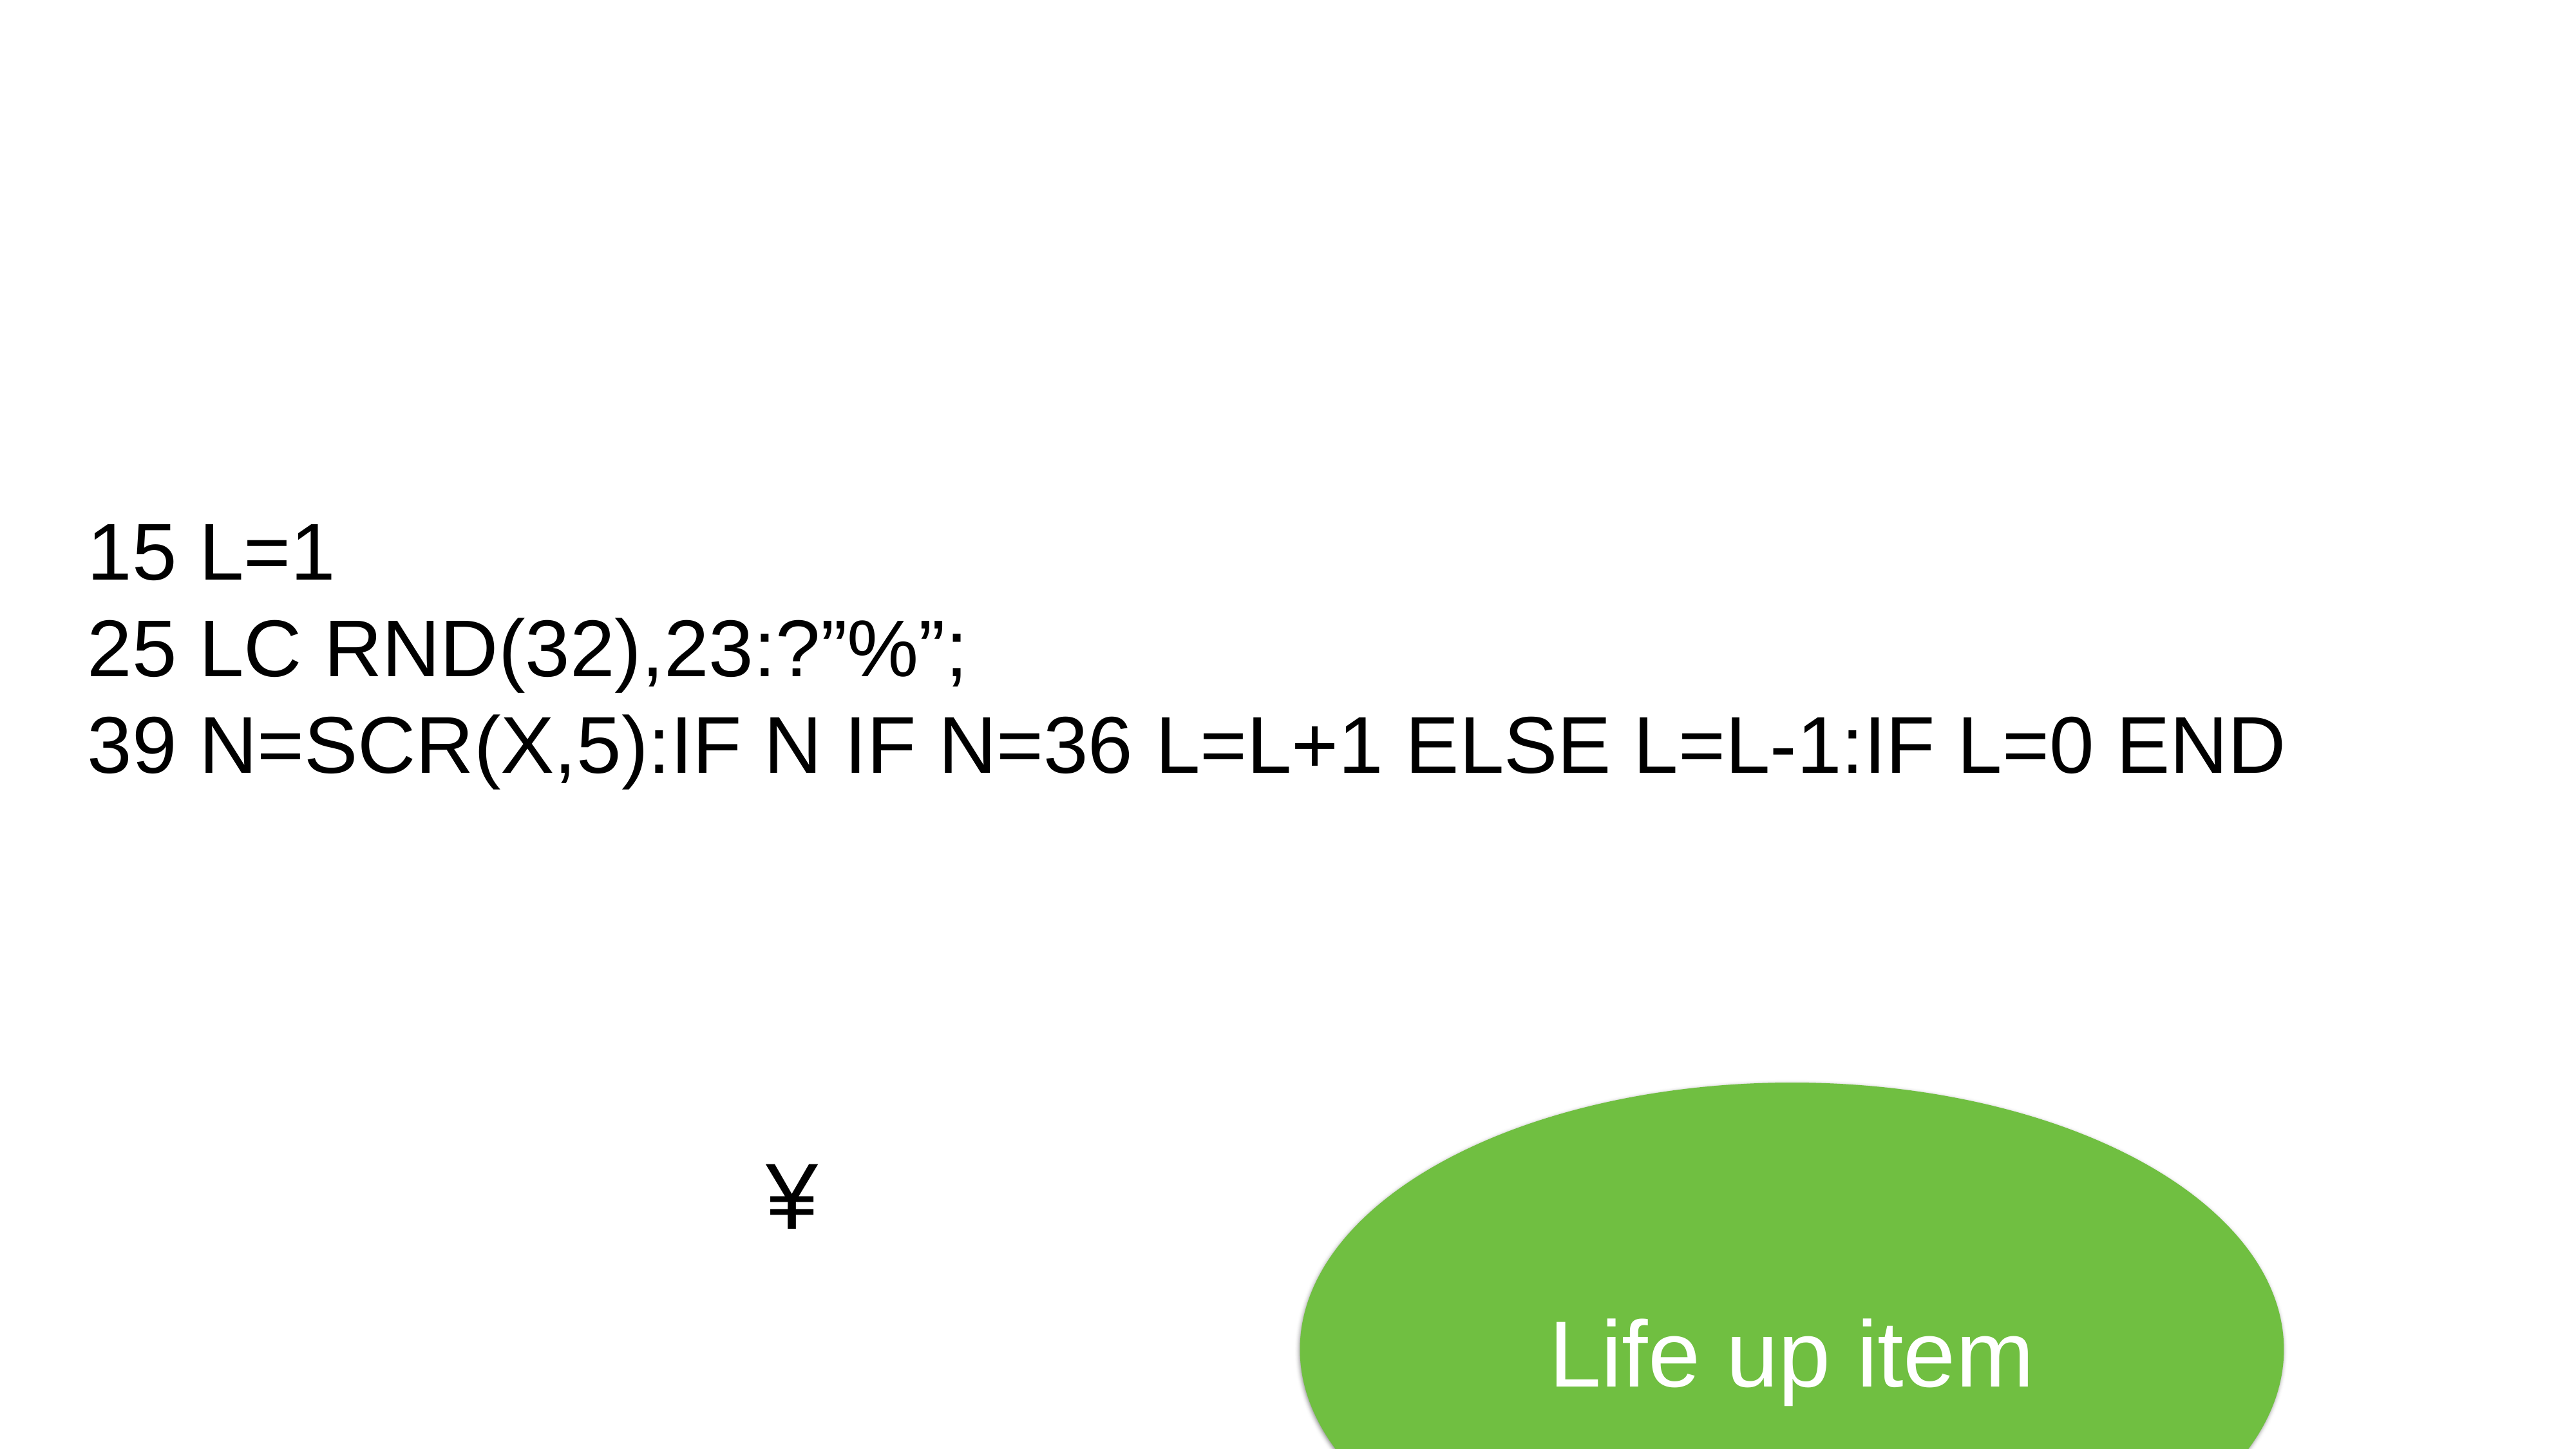

15 L=1
25 LC RND(32),23:?”%”;
39 N=SCR(X,5):IF N IF N=36 L=L+1 ELSE L=L-1:IF L=0 END
# ¥
Life up item